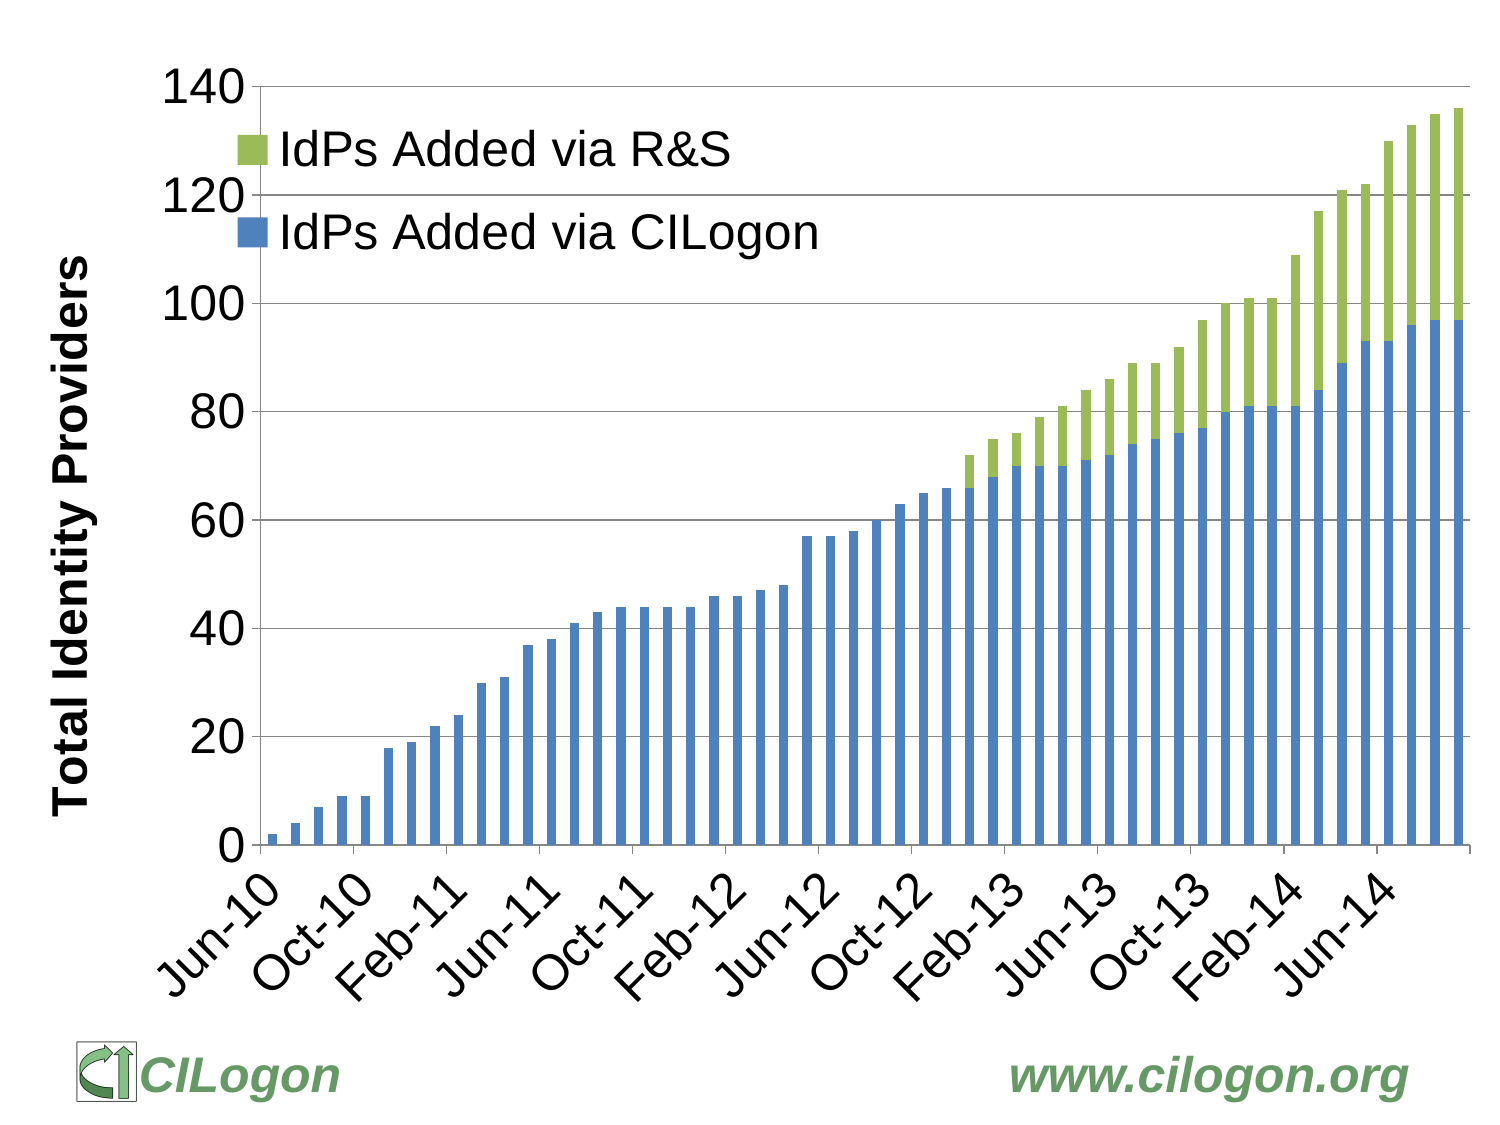

### Chart

| Category | IdPs Added via CILogon | IdPs Added via R&S |
|---|---|---|
| 40330.0 | 1.0 | 0.0 |
| 40331.0 | 2.0 | 0.0 |
| 40331.0 | 2.0 | 0.0 |
| 40373.0 | 3.0 | 0.0 |
| 40373.0 | 4.0 | 0.0 |
| 40402.0 | 5.0 | 0.0 |
| 40406.0 | 6.0 | 0.0 |
| 40409.0 | 7.0 | 0.0 |
| 40438.0 | 8.0 | 0.0 |
| 40444.0 | 9.0 | 0.0 |
| 40452.0 | 9.0 | 0.0 |
| 40490.0 | 10.0 | 0.0 |
| 40491.0 | 11.0 | 0.0 |
| 40491.0 | 12.0 | 0.0 |
| 40491.0 | 13.0 | 0.0 |
| 40491.0 | 14.0 | 0.0 |
| 40491.0 | 15.0 | 0.0 |
| 40491.0 | 16.0 | 0.0 |
| 40491.0 | 17.0 | 0.0 |
| 40506.0 | 18.0 | 0.0 |
| 40532.0 | 19.0 | 0.0 |
| 40550.0 | 20.0 | 0.0 |
| 40553.0 | 21.0 | 0.0 |
| 40559.0 | 22.0 | 0.0 |
| 40575.0 | 23.0 | 0.0 |
| 40598.0 | 24.0 | 0.0 |
| 40616.0 | 25.0 | 0.0 |
| 40616.0 | 26.0 | 0.0 |
| 40617.0 | 27.0 | 0.0 |
| 40617.0 | 28.0 | 0.0 |
| 40624.0 | 29.0 | 0.0 |
| 40627.0 | 30.0 | 0.0 |
| 40637.0 | 30.0 | 0.0 |
| 40655.0 | 31.0 | 0.0 |
| 40668.0 | 32.0 | 0.0 |
| 40673.0 | 33.0 | 0.0 |
| 40676.0 | 34.0 | 0.0 |
| 40682.0 | 35.0 | 0.0 |
| 40688.0 | 36.0 | 0.0 |
| 40688.0 | 37.0 | 0.0 |
| 40696.0 | 38.0 | 0.0 |
| 40731.0 | 39.0 | 0.0 |
| 40744.0 | 40.0 | 0.0 |
| 40753.0 | 41.0 | 0.0 |
| 40764.0 | 42.0 | 0.0 |
| 40786.0 | 43.0 | 0.0 |
| 40793.0 | 44.0 | 0.0 |
| 40817.0 | 44.0 | 0.0 |
| 40848.0 | 44.0 | 0.0 |
| 40891.0 | 44.0 | 0.0 |
| 40912.0 | 45.0 | 0.0 |
| 40914.0 | 46.0 | 0.0 |
| 40940.0 | 46.0 | 0.0 |
| 40997.0 | 47.0 | 0.0 |
| 41017.0 | 47.0 | 0.0 |
| 41024.0 | 48.0 | 0.0 |
| 41043.0 | 49.0 | 0.0 |
| 41043.0 | 50.0 | 0.0 |
| 41043.0 | 51.0 | 0.0 |
| 41044.0 | 52.0 | 0.0 |
| 41046.0 | 53.0 | 0.0 |
| 41050.0 | 54.0 | 0.0 |
| 41053.0 | 55.0 | 0.0 |
| 41058.0 | 56.0 | 0.0 |
| 41060.0 | 57.0 | 0.0 |
| 41061.0 | 57.0 | 0.0 |
| 41117.0 | 58.0 | 0.0 |
| 41142.0 | 59.0 | 0.0 |
| 41144.0 | 60.0 | 0.0 |
| 41161.0 | 61.0 | 0.0 |
| 41165.0 | 62.0 | 0.0 |
| 41171.0 | 63.0 | 0.0 |
| 41212.0 | 64.0 | 0.0 |
| 41213.0 | 65.0 | 0.0 |
| 41221.0 | 66.0 | 0.0 |
| 41247.0 | 66.0 | 1.0 |
| 41247.0 | 66.0 | 2.0 |
| 41247.0 | 66.0 | 3.0 |
| 41247.0 | 66.0 | 4.0 |
| 41248.0 | 66.0 | 5.0 |
| 41263.0 | 67.0 | 5.0 |
| 41290.0 | 68.0 | 5.0 |
| 41290.0 | 68.0 | 6.0 |
| 41299.0 | 69.0 | 6.0 |
| 41312.0 | 70.0 | 6.0 |
| 41339.0 | 70.0 | 7.0 |
| 41355.0 | 70.0 | 8.0 |
| 41360.0 | 70.0 | 9.0 |
| 41370.0 | 70.0 | 10.0 |
| 41387.0 | 70.0 | 11.0 |
| 41402.0 | 71.0 | 11.0 |
| 41425.0 | 72.0 | 11.0 |
| 41425.0 | 72.0 | 12.0 |
| 41437.0 | 72.0 | 13.0 |
| 41442.0 | 73.0 | 13.0 |
| 41463.0 | 74.0 | 13.0 |
| 41473.0 | 74.0 | 14.0 |
| 41474.0 | 75.0 | 14.0 |
| 41487.0 | 75.0 | 14.0 |
| 41522.0 | 76.0 | 14.0 |
| 41531.0 | 76.0 | 15.0 |
| 41534.0 | 76.0 | 16.0 |
| 41549.0 | 77.0 | 16.0 |
| 41555.0 | 77.0 | 17.0 |
| 41555.0 | 77.0 | 18.0 |
| 41559.0 | 78.0 | 18.0 |
| 41576.0 | 79.0 | 18.0 |
| 41579.0 | 80.0 | 18.0 |
| 41587.0 | 81.0 | 18.0 |
| 41605.0 | 81.0 | 19.0 |
| 41613.0 | 81.0 | 20.0 |
| 41640.0 | 81.0 | 20.0 |
| 41676.0 | 81.0 | 21.0 |
| 41676.0 | 81.0 | 22.0 |
| 41676.0 | 82.0 | 22.0 |
| 41677.0 | 83.0 | 22.0 |
| 41681.0 | 83.0 | 23.0 |
| 41682.0 | 83.0 | 24.0 |
| 41682.0 | 83.0 | 25.0 |
| 41698.0 | 83.0 | 26.0 |
| 41702.0 | 84.0 | 26.0 |
| 41703.0 | 85.0 | 26.0 |
| 41712.0 | 86.0 | 26.0 |
| 41715.0 | 87.0 | 26.0 |
| 41715.0 | 88.0 | 26.0 |
| 41718.0 | 88.0 | 27.0 |
| 41719.0 | 88.0 | 28.0 |
| 41723.0 | 88.0 | 29.0 |
| 41732.0 | 89.0 | 29.0 |
| 41747.0 | 90.0 | 29.0 |
| 41750.0 | 91.0 | 29.0 |
| 41754.0 | 92.0 | 29.0 |
| 41765.0 | 93.0 | 29.0 |
| 41800.0 | 93.0 | 30.0 |
| 41802.0 | 93.0 | 31.0 |
| 41804.0 | 94.0 | 31.0 |
| 41806.0 | 94.0 | 32.0 |
| 41807.0 | 94.0 | 33.0 |
| 41809.0 | 94.0 | 34.0 |
| 41809.0 | 95.0 | 34.0 |
| 41813.0 | 96.0 | 34.0 |
| 41821.0 | 96.0 | 35.0 |
| 41828.0 | 97.0 | 35.0 |
| 41845.0 | 97.0 | 36.0 |
| 41863.0 | 97.0 | 37.0 |
| 41866.0 | 97.0 | 38.0 |
| 41885.0 | 97.0 | 39.0 |